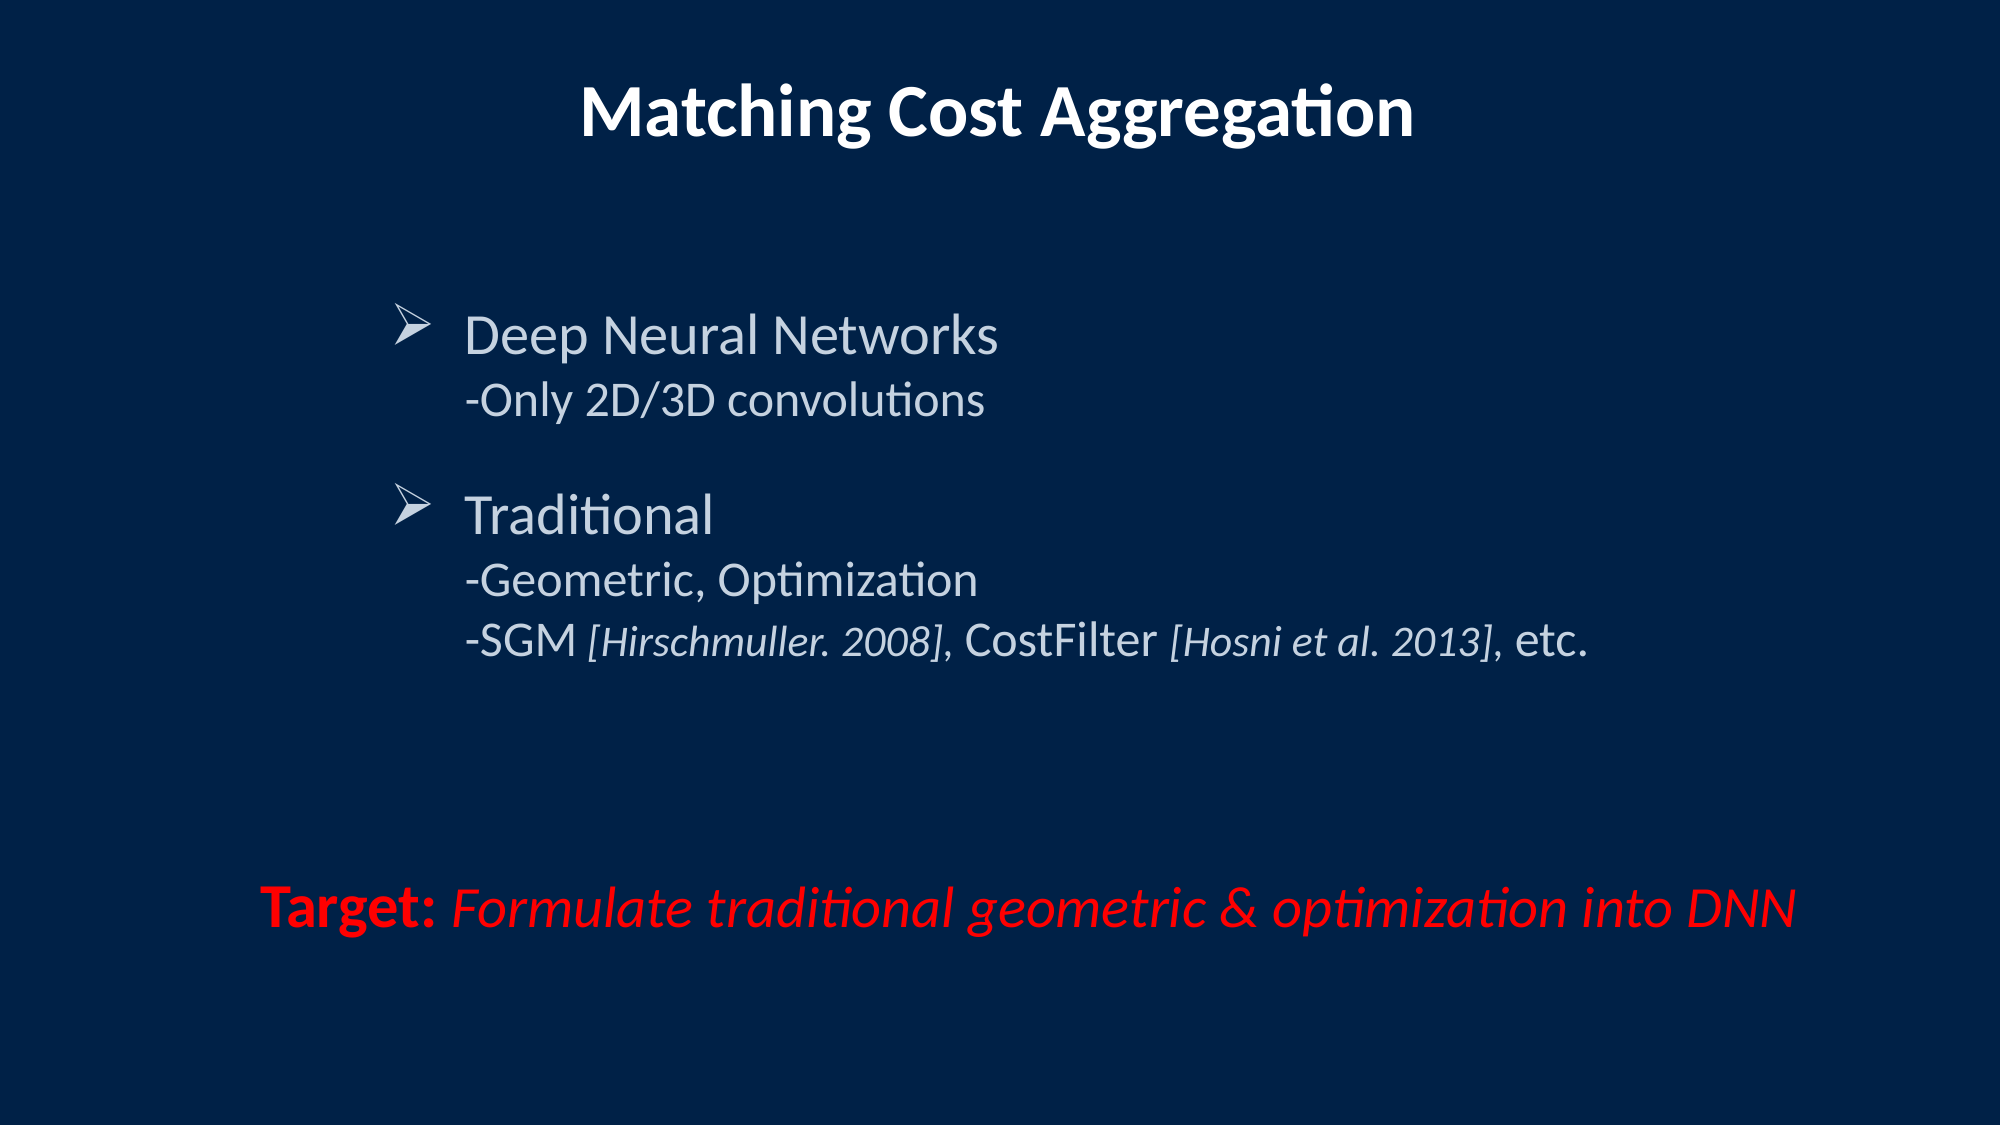

Matching Cost Aggregation

Deep Neural Networks
-Only 2D/3D convolutions

Traditional
-Geometric, Optimization
-SGM [Hirschmuller. 2008], CostFilter [Hosni et al. 2013], etc.

Target: Formulate traditional geometric & optimization into DNN